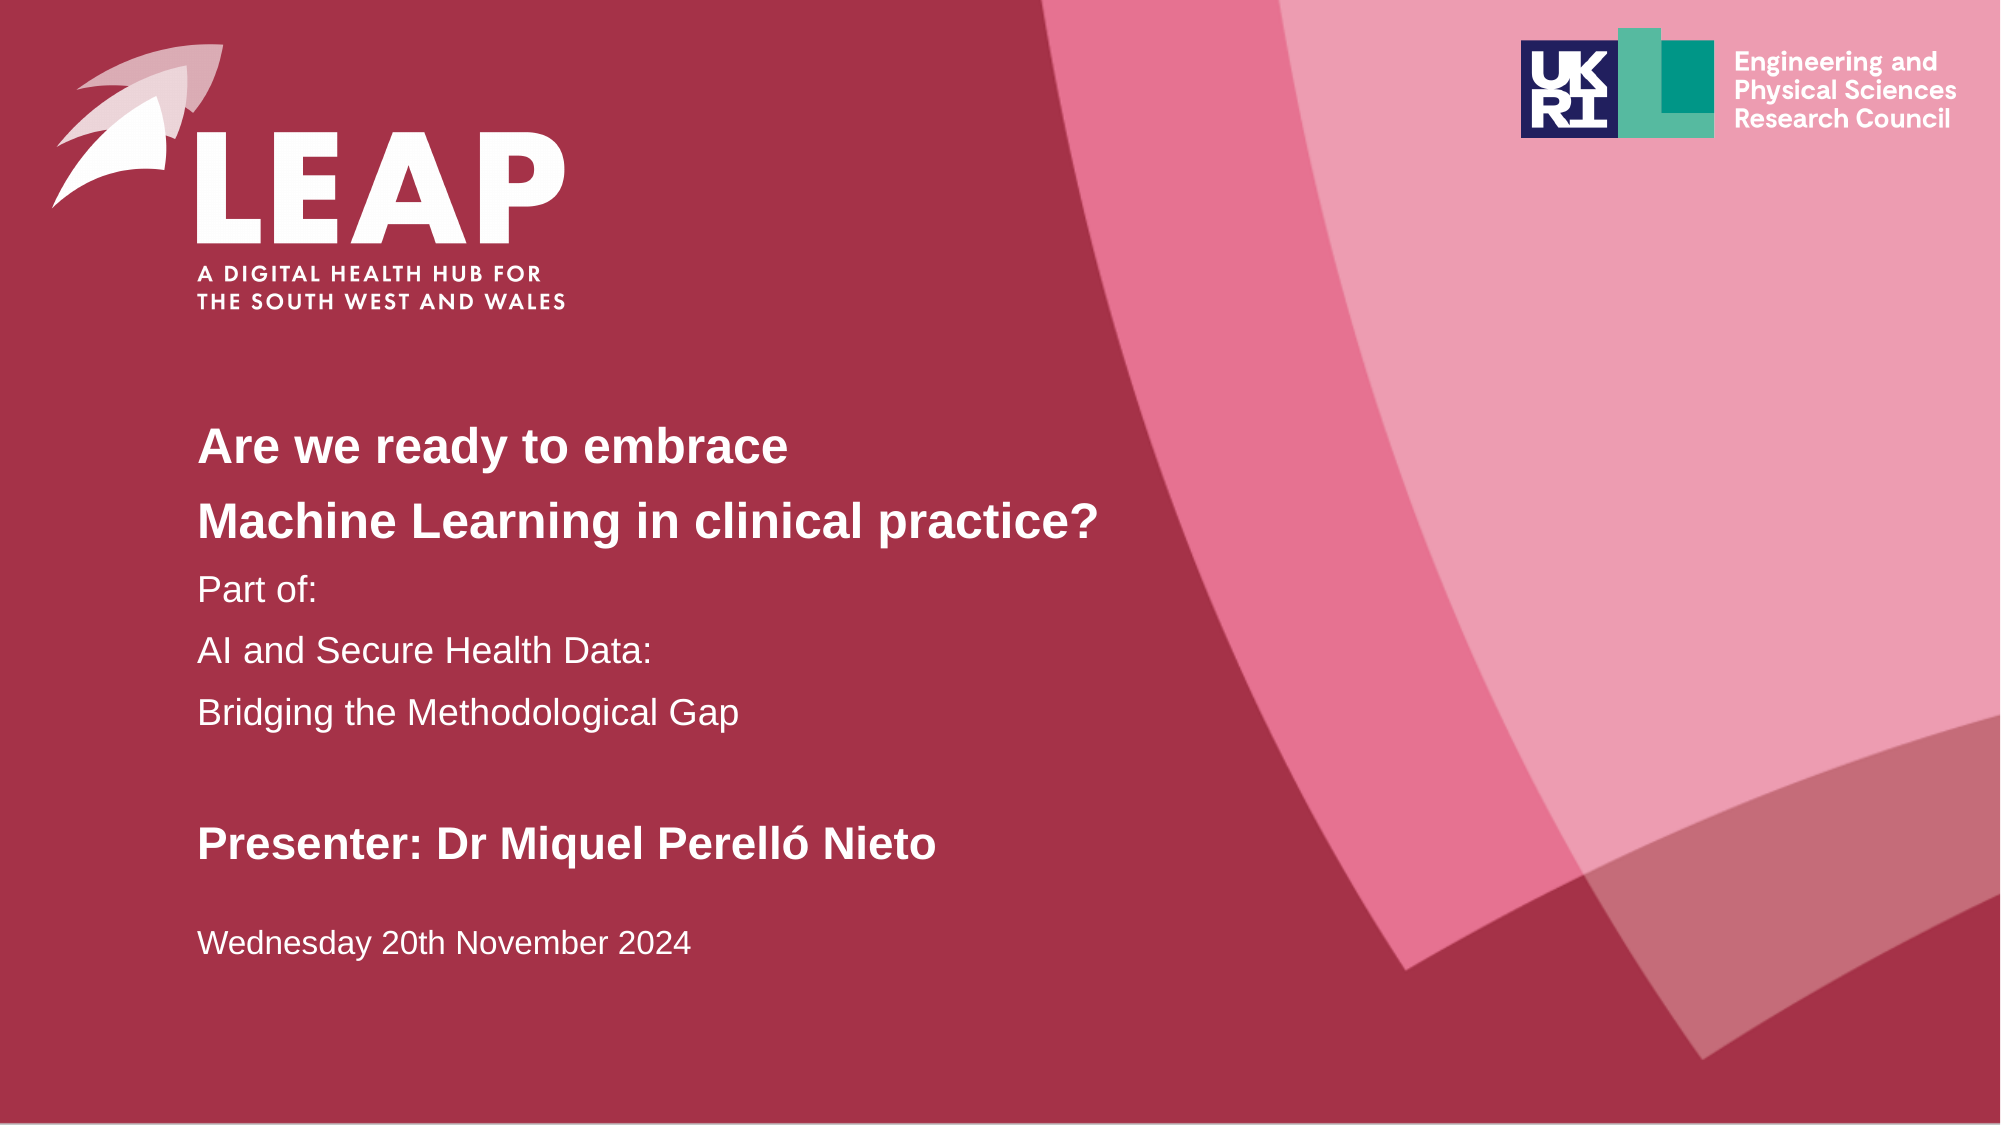

Are we ready to embrace
Machine Learning in clinical practice?
Part of:
AI and Secure Health Data:
Bridging the Methodological Gap

Presenter: Dr Miquel Perelló Nieto
Wednesday 20th November 2024